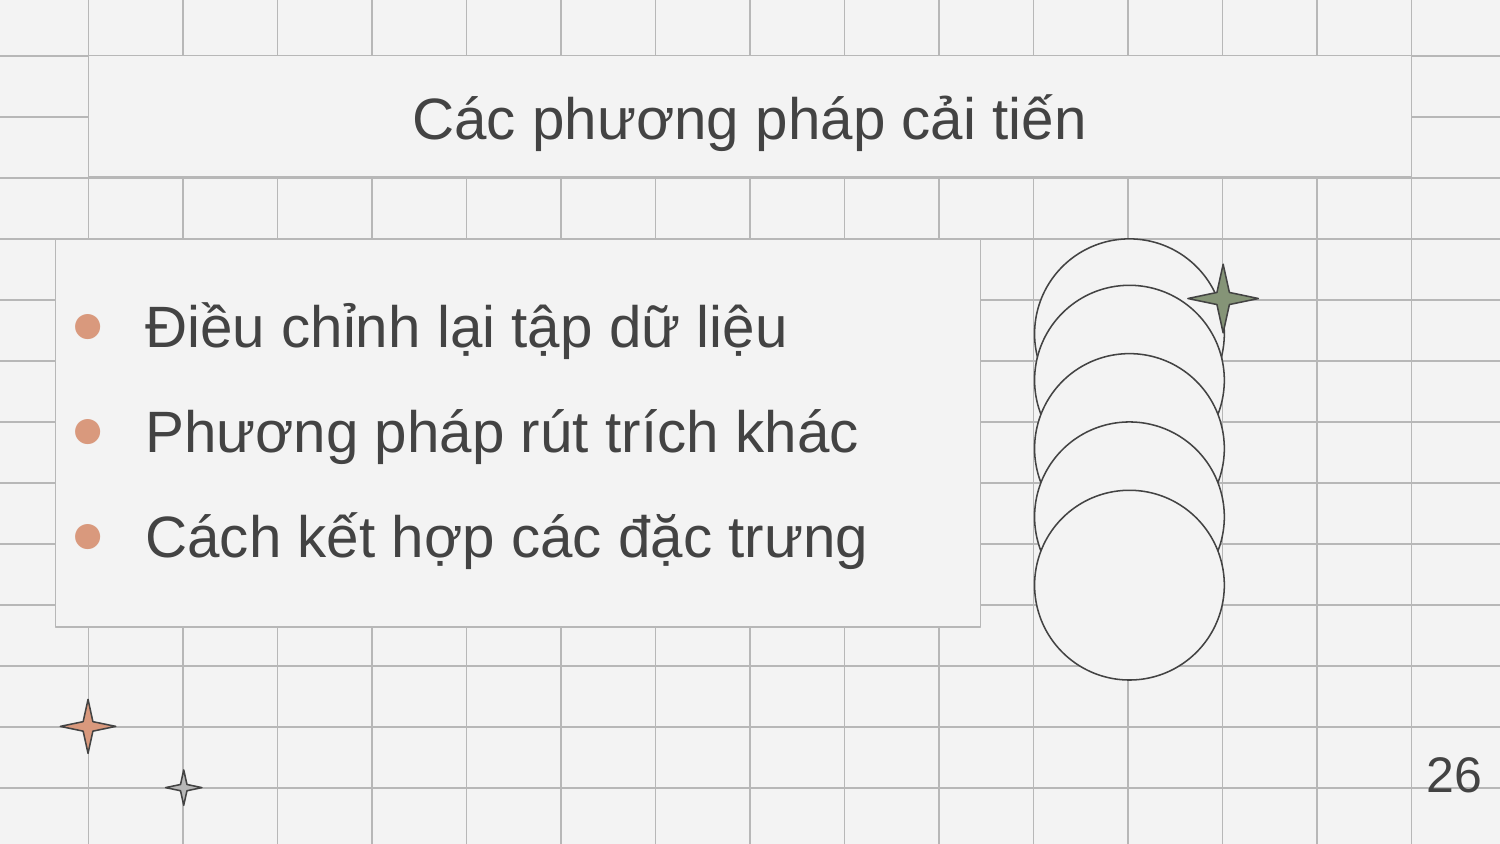

# Các phương pháp cải tiến
Điều chỉnh lại tập dữ liệu
Phương pháp rút trích khác
Cách kết hợp các đặc trưng

26